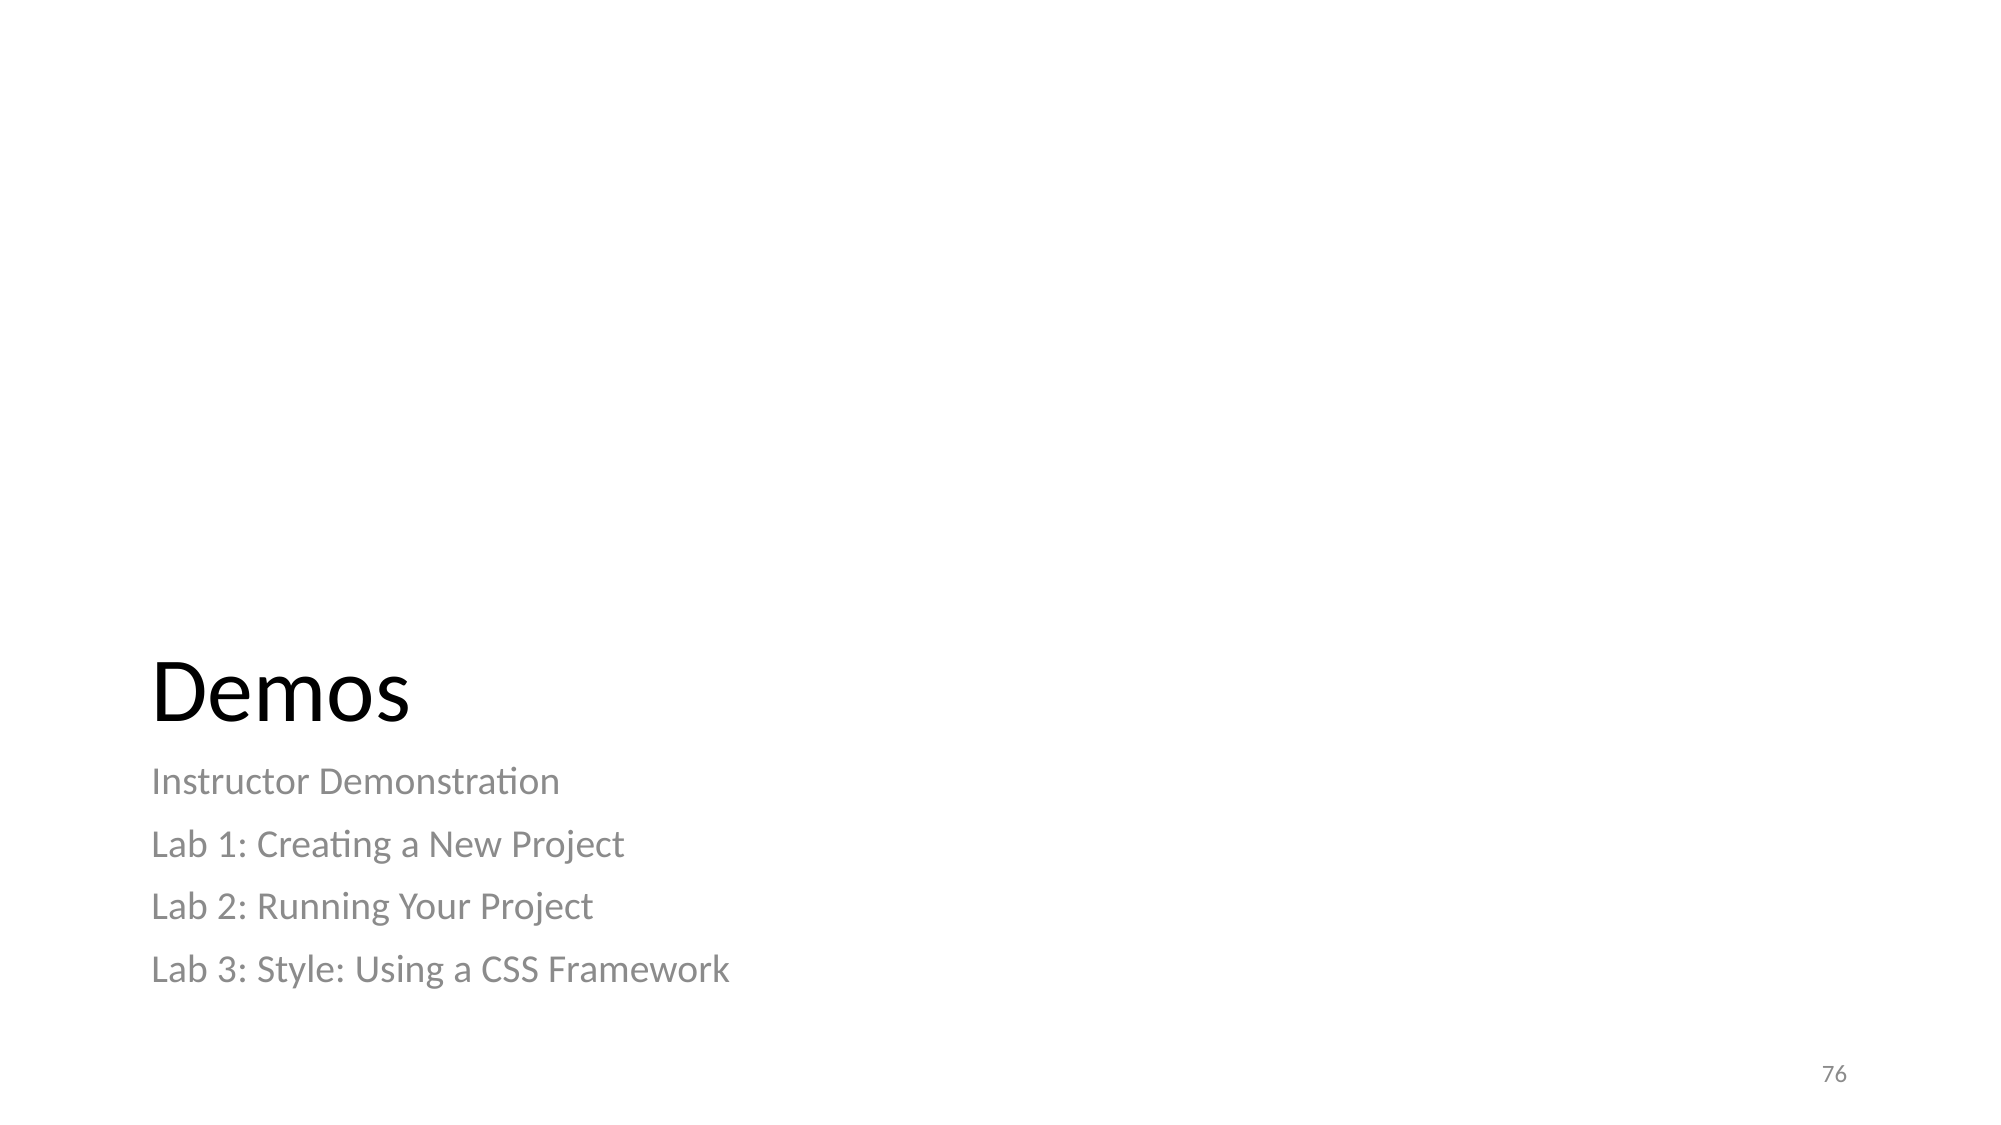

# Demos
Instructor Demonstration
Lab 1: Creating a New Project
Lab 2: Running Your Project
Lab 3: Style: Using a CSS Framework

76